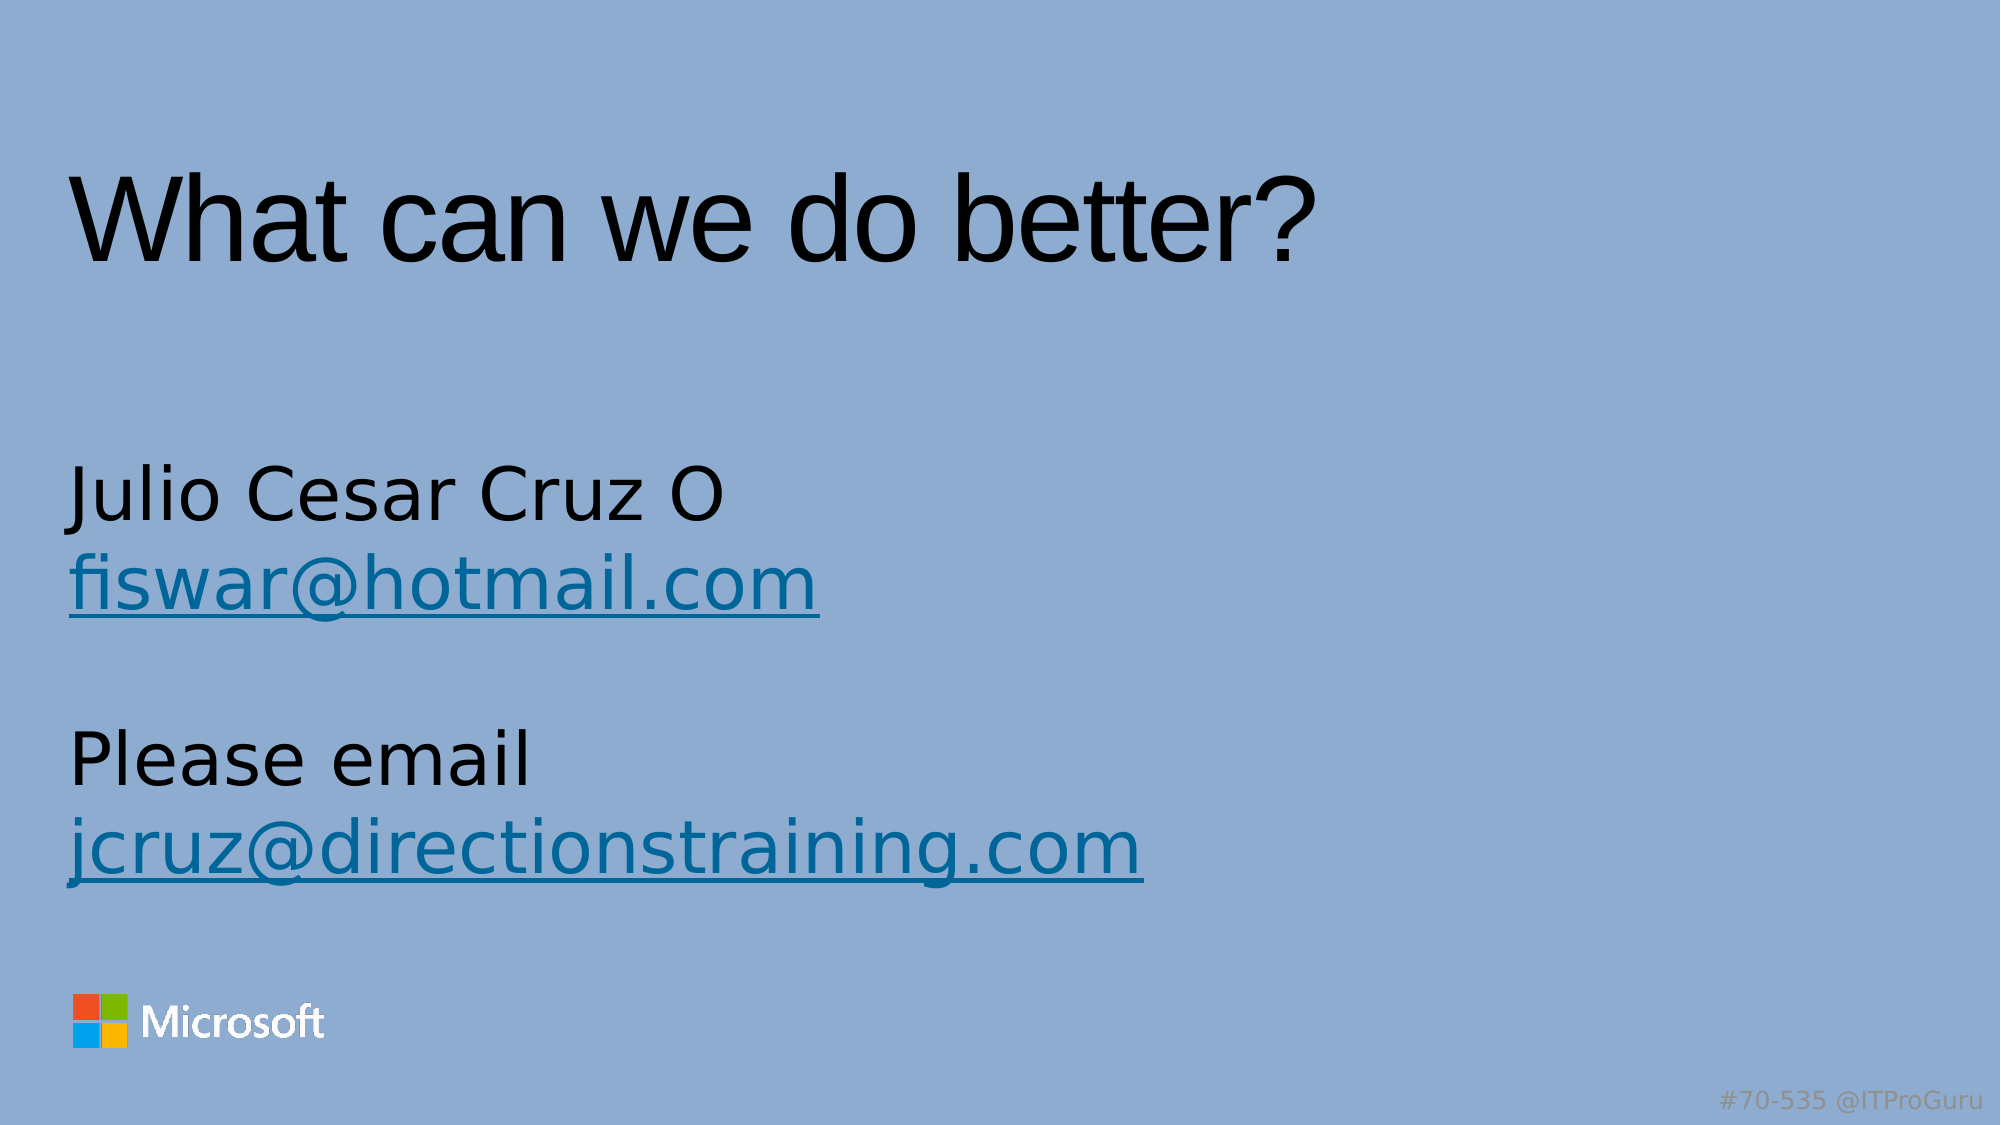

# What can we do better?
Julio Cesar Cruz O
fiswar@hotmail.com

Please email jcruz@directionstraining.com